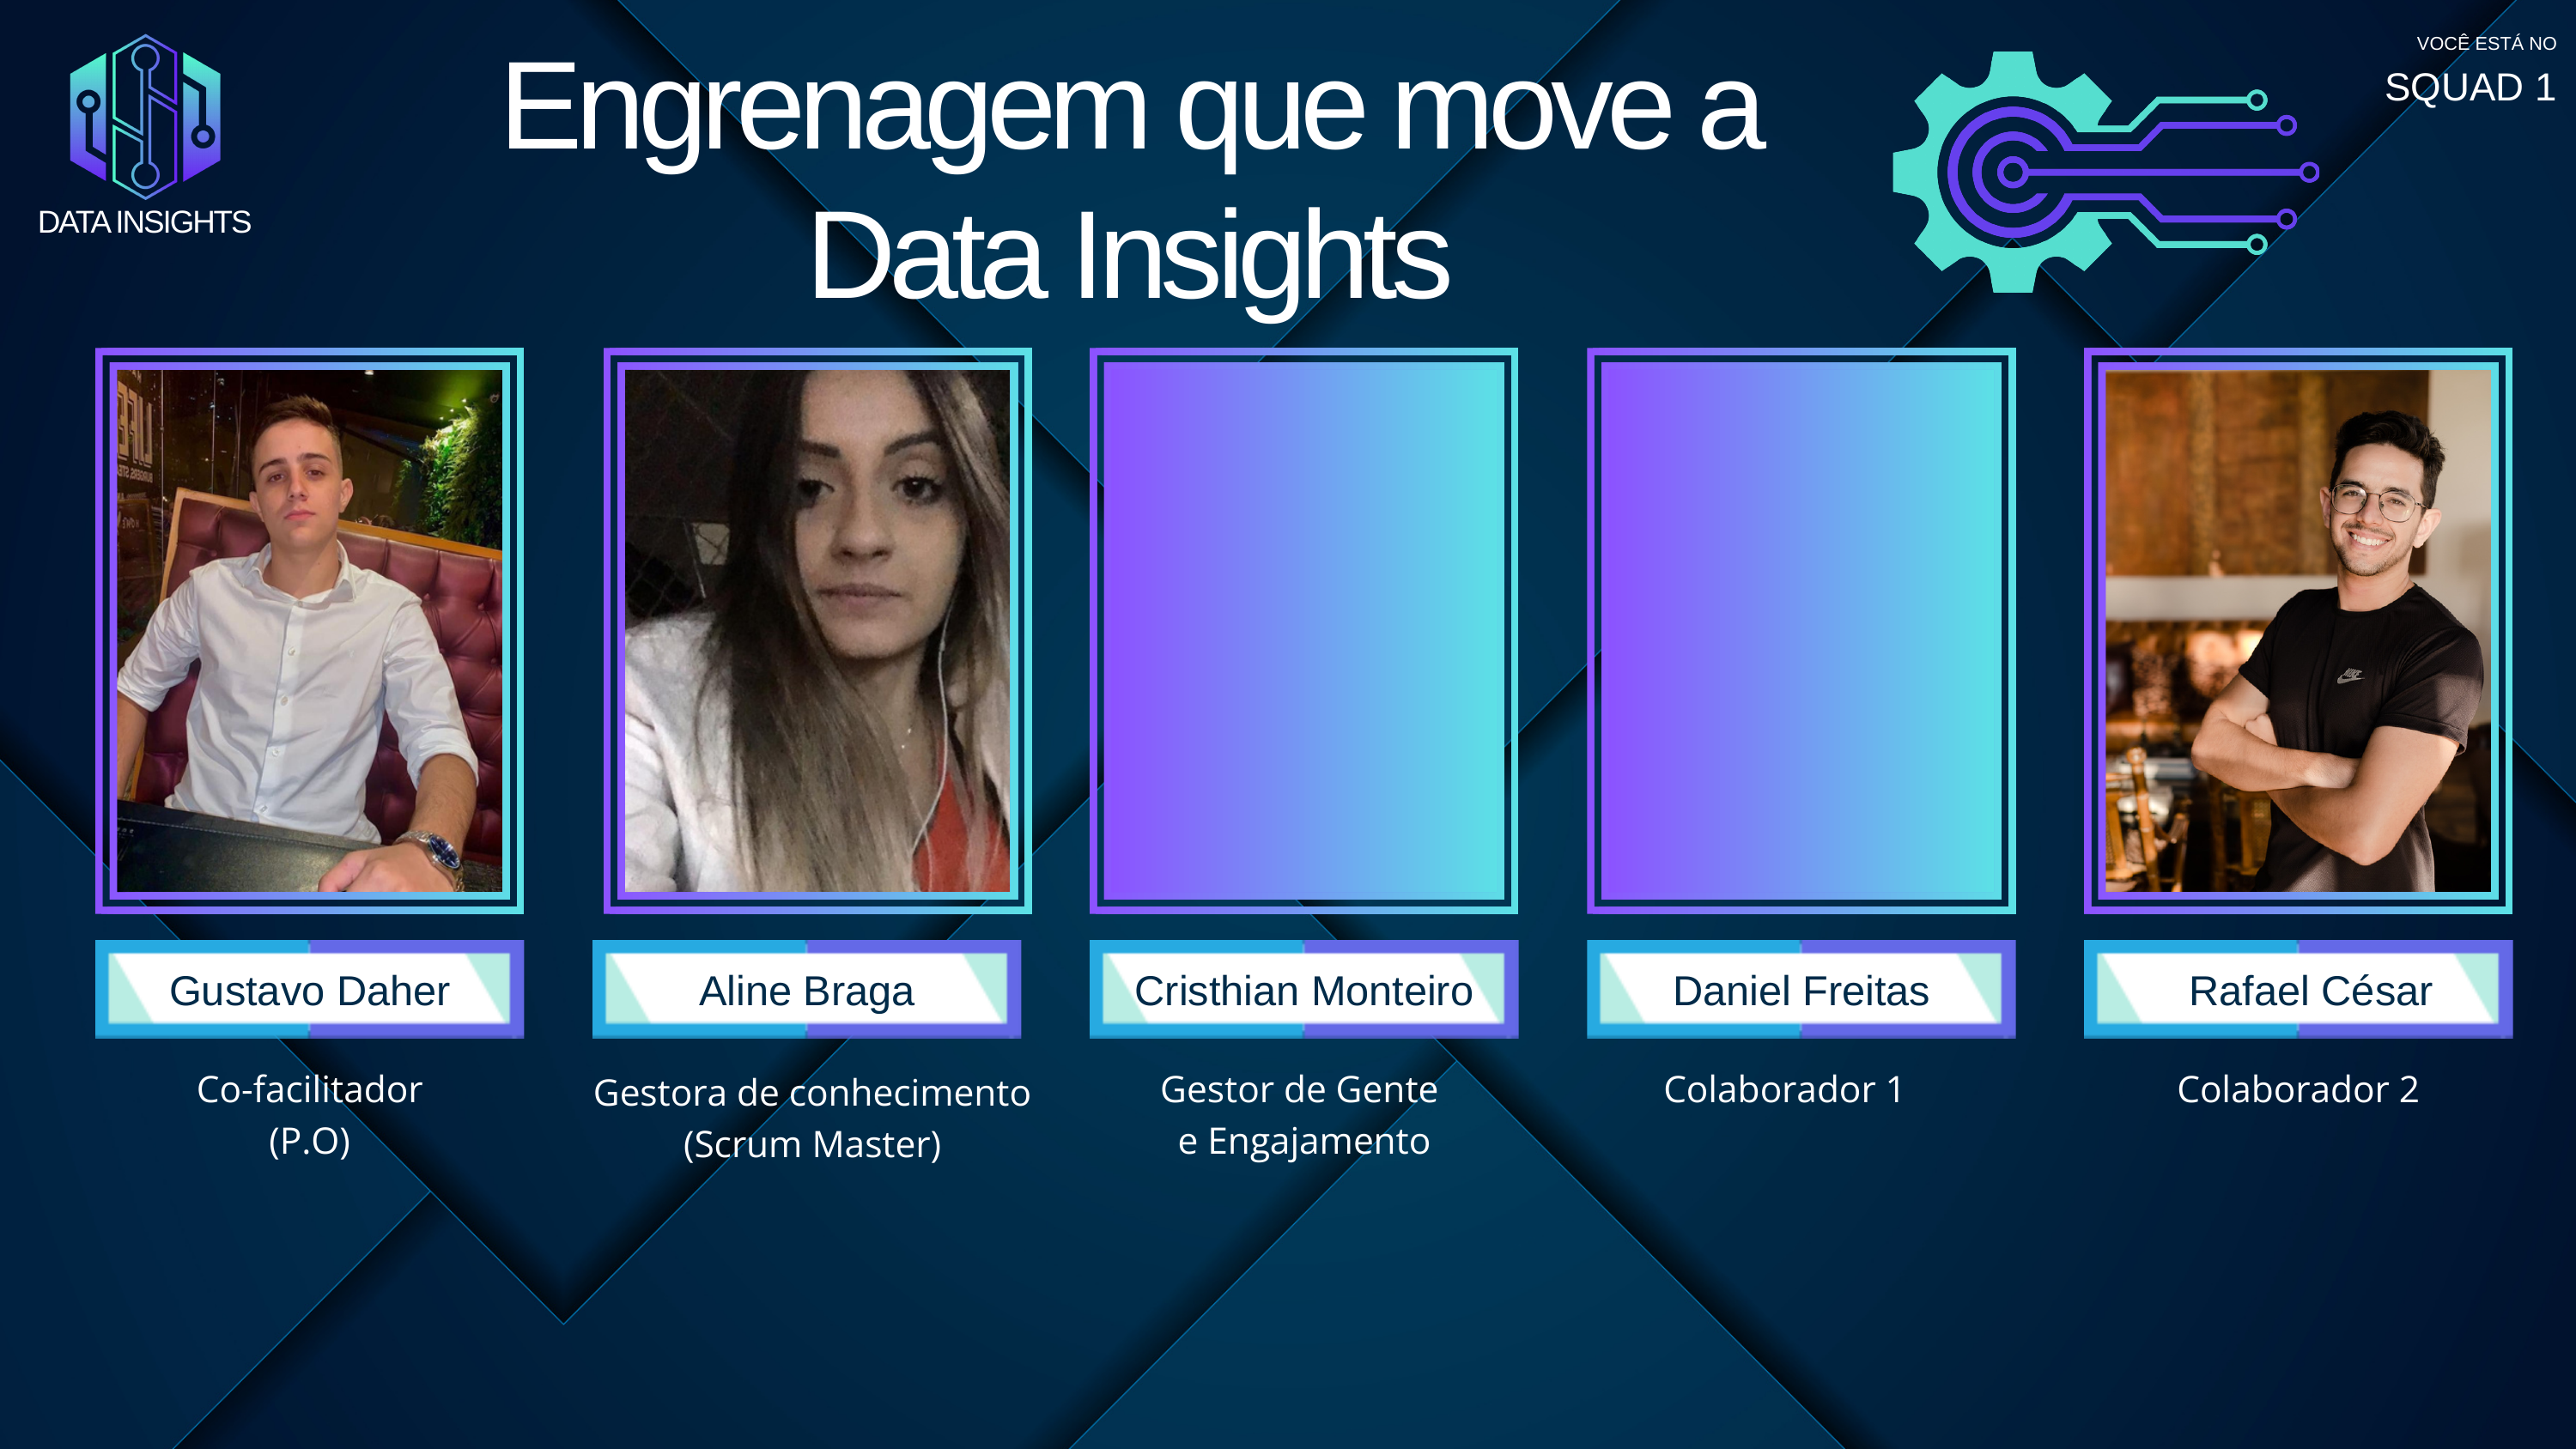

Engrenagem que move a Data Insights
VOCÊ ESTÁ NO
SQUAD 1

DATA INSIGHTS

Gustavo Daher
Aline Braga
Cristhian Monteiro
Daniel Freitas
Rafael César
Co-facilitador
(P.O)
Gestor de Gente
e Engajamento
Colaborador 1
Colaborador 2
Gestora de conhecimento
(Scrum Master)